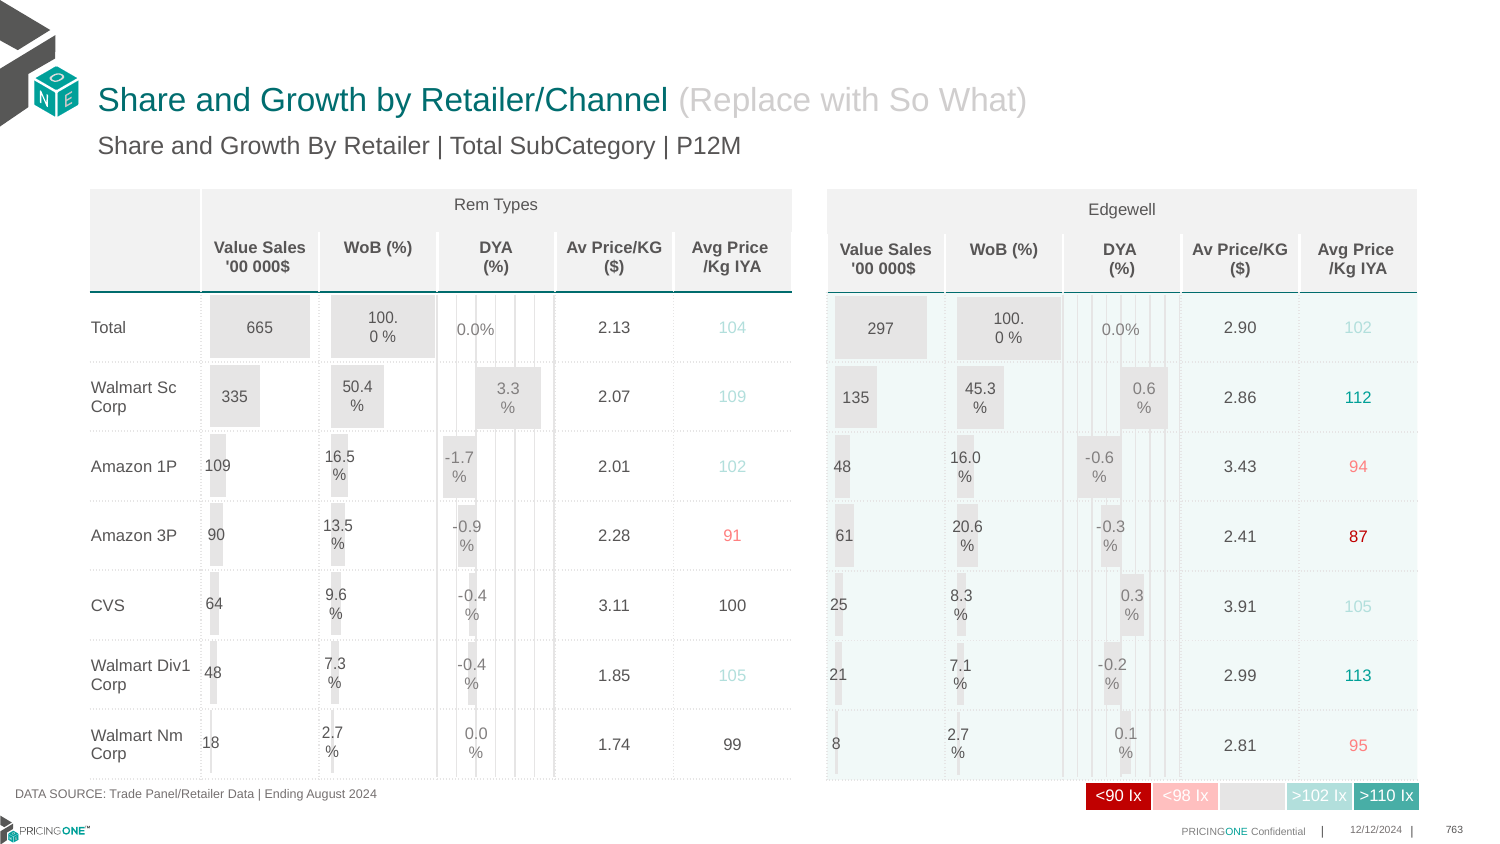

# Share and Growth by Retailer/Channel (Replace with So What)
Share and Growth By Retailer | Total SubCategory | P12M
|  | Rem Types | Total Category |  |  |  |
| --- | --- | --- | --- | --- | --- |
|  | Value Sales '00 000$ | WoB (%) | DYA (%) | Av Price/KG ($) | Avg Price /Kg IYA |
| Total |  |  |  | 2.13 | 104 |
| Walmart Sc Corp |  |  |  | 2.07 | 109 |
| Amazon 1P |  |  |  | 2.01 | 102 |
| Amazon 3P |  |  |  | 2.28 | 91 |
| CVS |  |  |  | 3.11 | 100 |
| Walmart Div1 Corp |  |  |  | 1.85 | 105 |
| Walmart Nm Corp |  |  |  | 1.74 | 99 |
| Edgewell | Client |  |  |  |
| --- | --- | --- | --- | --- |
| Value Sales '00 000$ | WoB (%) | DYA (%) | Av Price/KG ($) | Avg Price /Kg IYA |
|  |  |  | 2.90 | 102 |
|  |  |  | 2.86 | 112 |
|  |  |  | 3.43 | 94 |
|  |  |  | 2.41 | 87 |
|  |  |  | 3.91 | 105 |
|  |  |  | 2.99 | 113 |
|  |  |  | 2.81 | 95 |

### Chart

| Category | Value Sales |
|---|---|
| Grand Total | 66501587.0 |
| Walmart Sc Corp | 33536443.0 |
| Amazon 1P | 10944349.0 |
| Amazon 3P | 8951840.0 |
| CVS | 6409820.0 |
| Walmart Div1 Corp | 4840828.0 |
| Walmart Nm Corp | 1818307.0 |

### Chart

| Category | Trade WoB % |
|---|---|
| Grand Total | 1.0 |
| Walmart Sc Corp | 0.5042953786952483 |
| Amazon 1P | 0.16457274921875173 |
| Amazon 3P | 0.13461092289421606 |
| CVS | 0.09638597045811854 |
| Walmart Div1 Corp | 0.07279266884262477 |
| Walmart Nm Corp | 0.027342309891040646 |

### Chart

| Category | Value Sales |
|---|---|
| Grand Total | 29700192.0 |
| Walmart Sc Corp | 13458880.0 |
| Amazon 1P | 4760340.0 |
| Amazon 3P | 6115456.0 |
| CVS | 2459091.0 |
| Walmart Div1 Corp | 2101001.0 |
| Walmart Nm Corp | 805424.0 |

### Chart

| Category | Trade WoB % |
|---|---|
| Grand Total | 1.0 |
| Walmart Sc Corp | 0.4531580132545944 |
| Amazon 1P | 0.16027977192874712 |
| Amazon 3P | 0.20590627831631525 |
| CVS | 0.0827971415134286 |
| Walmart Div1 Corp | 0.07074031709963356 |
| Walmart Nm Corp | 0.027118477887280997 |

### Chart

| Category | Trade WoB % DYA |
|---|---|
| Grand Total | 0.0 |
| Walmart Sc Corp | 0.033407723398427236 |
| Amazon 1P | -0.01677890995519099 |
| Amazon 3P | -0.009060074730857903 |
| CVS | -0.0036659259411397083 |
| Walmart Div1 Corp | -0.004143311158176455 |
| Walmart Nm Corp | 0.00024049838693787629 |

### Chart

| Category | Trade WoB % DYA |
|---|---|
| Grand Total | 0.0 |
| Walmart Sc Corp | 0.006453534455777343 |
| Amazon 1P | -0.005851576568167843 |
| Amazon 3P | -0.0027683413866018414 |
| CVS | 0.0030877240094489555 |
| Walmart Div1 Corp | -0.0023488737308795804 |
| Walmart Nm Corp | 0.0014275332204229593 |
DATA SOURCE: Trade Panel/Retailer Data | Ending August 2024
| <90 Ix | <98 Ix |  | >102 Ix | >110 Ix |
| --- | --- | --- | --- | --- |

12/12/2024
763